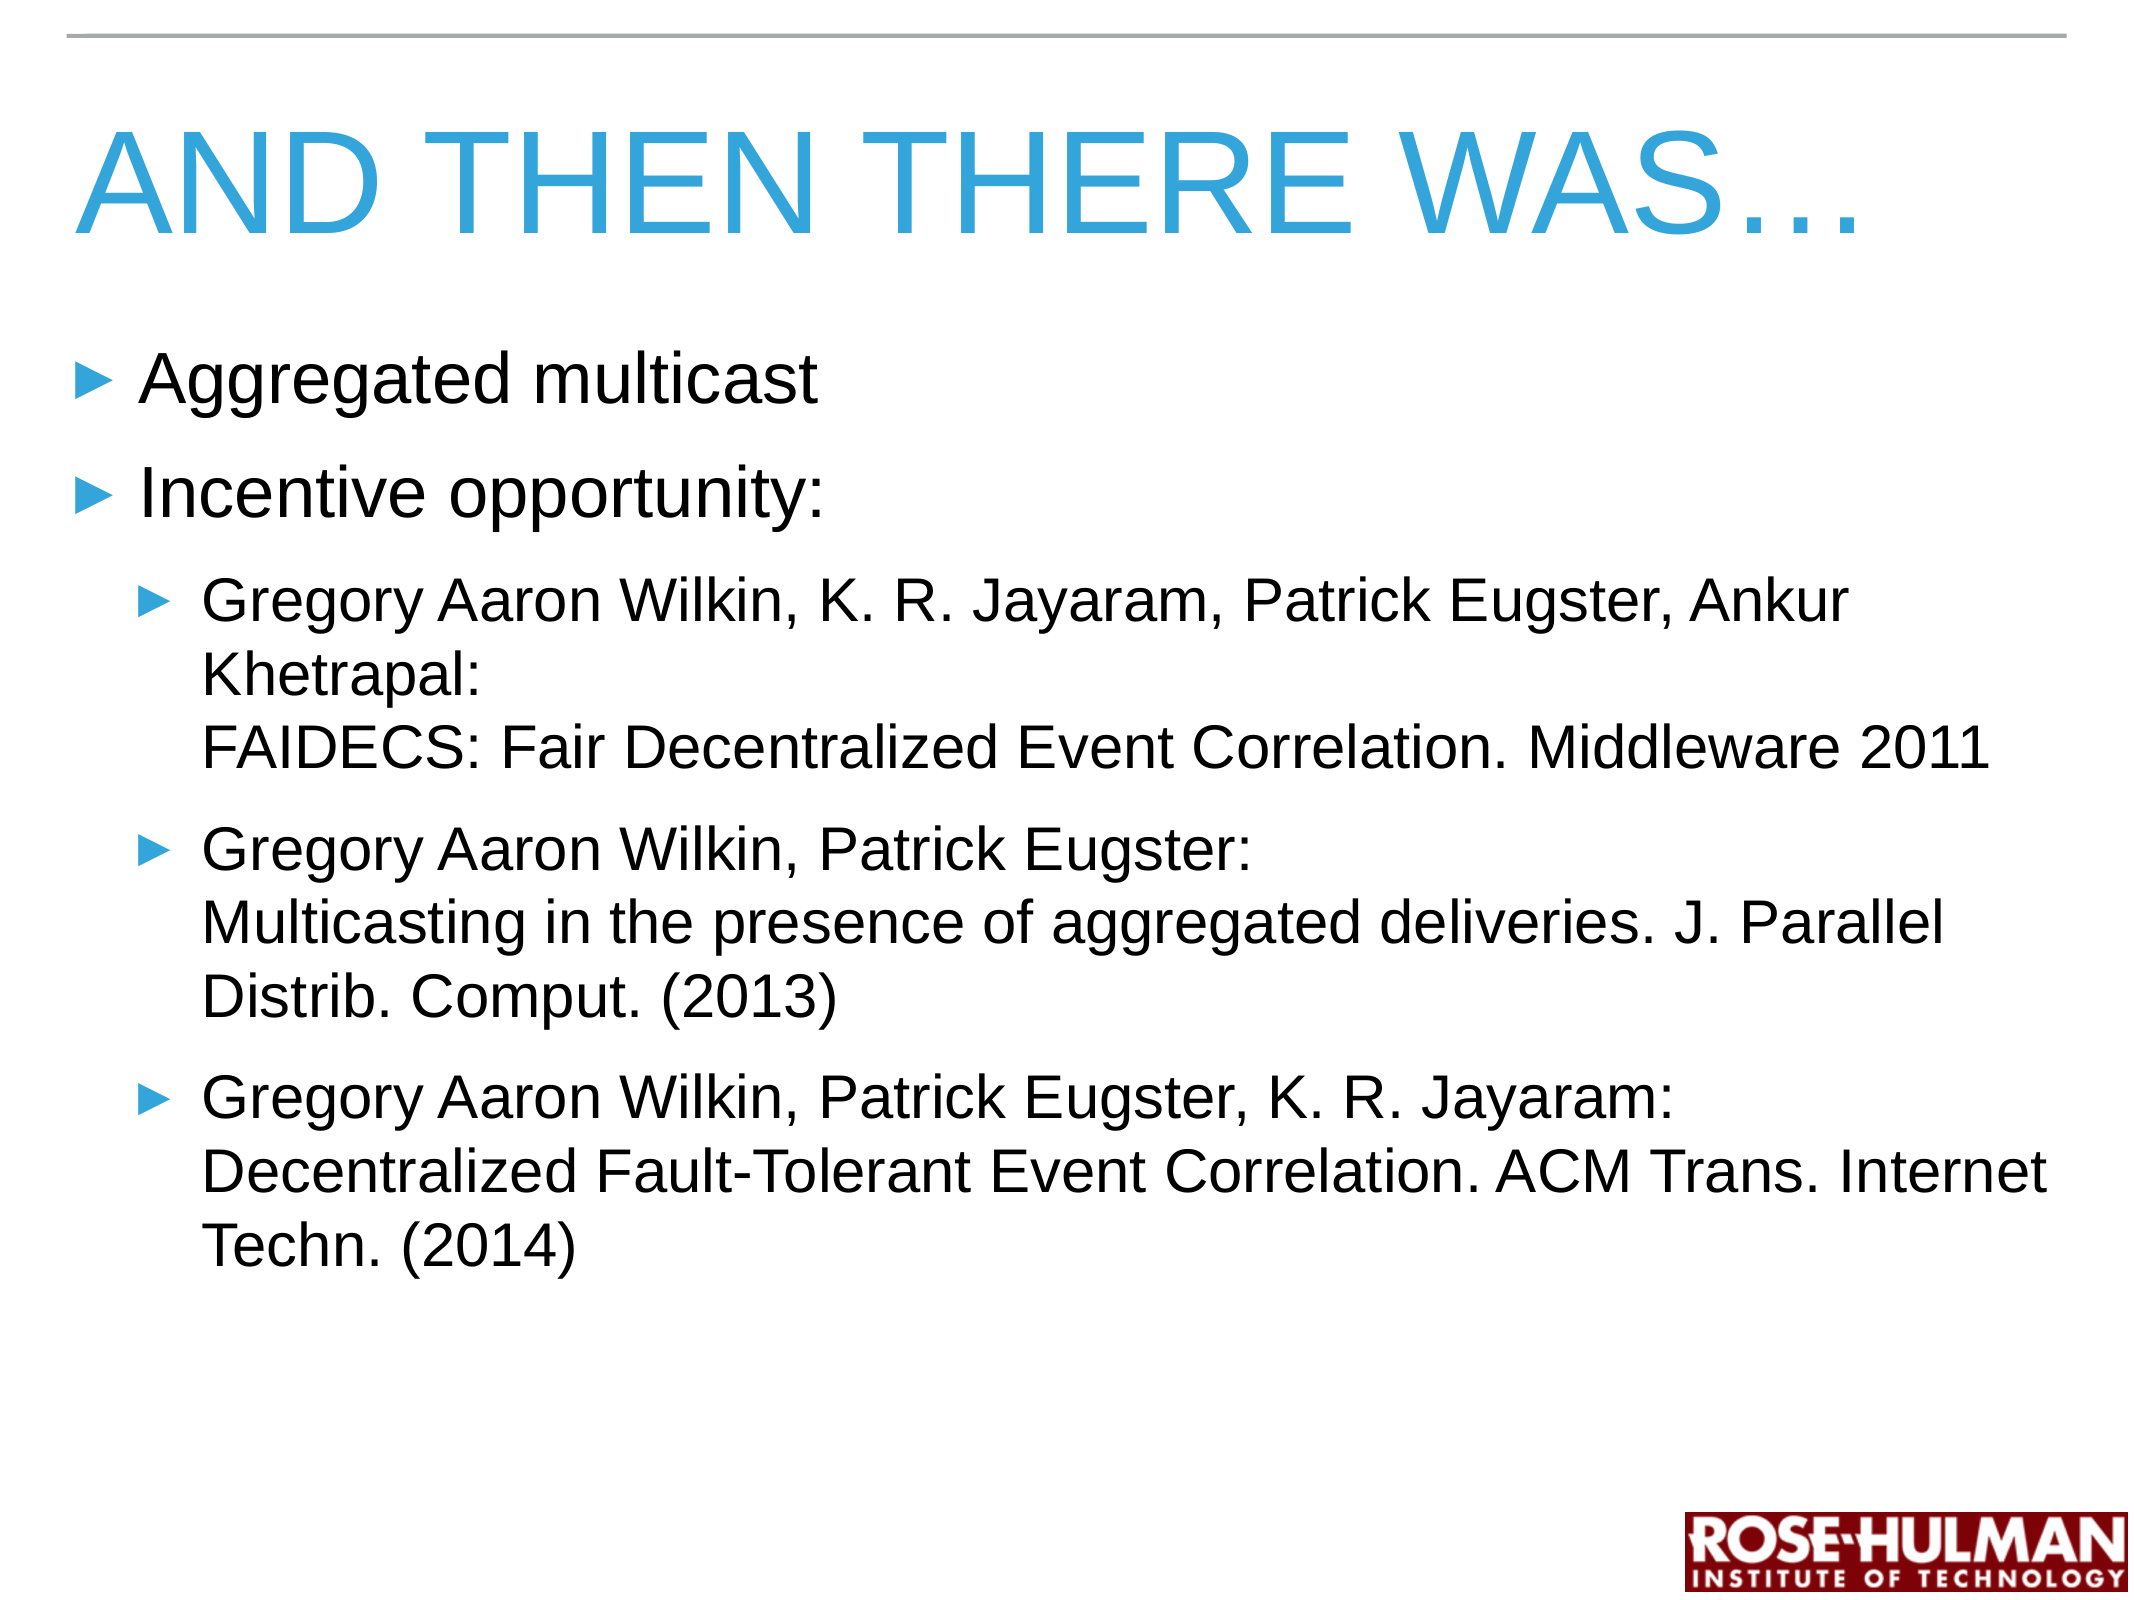

# And then there was…
Aggregated multicast
Incentive opportunity:
Gregory Aaron Wilkin, K. R. Jayaram, Patrick Eugster, Ankur Khetrapal:
FAIDECS: Fair Decentralized Event Correlation. Middleware 2011
Gregory Aaron Wilkin, Patrick Eugster:
Multicasting in the presence of aggregated deliveries. J. Parallel Distrib. Comput. (2013)
Gregory Aaron Wilkin, Patrick Eugster, K. R. Jayaram:
Decentralized Fault-Tolerant Event Correlation. ACM Trans. Internet Techn. (2014)
123